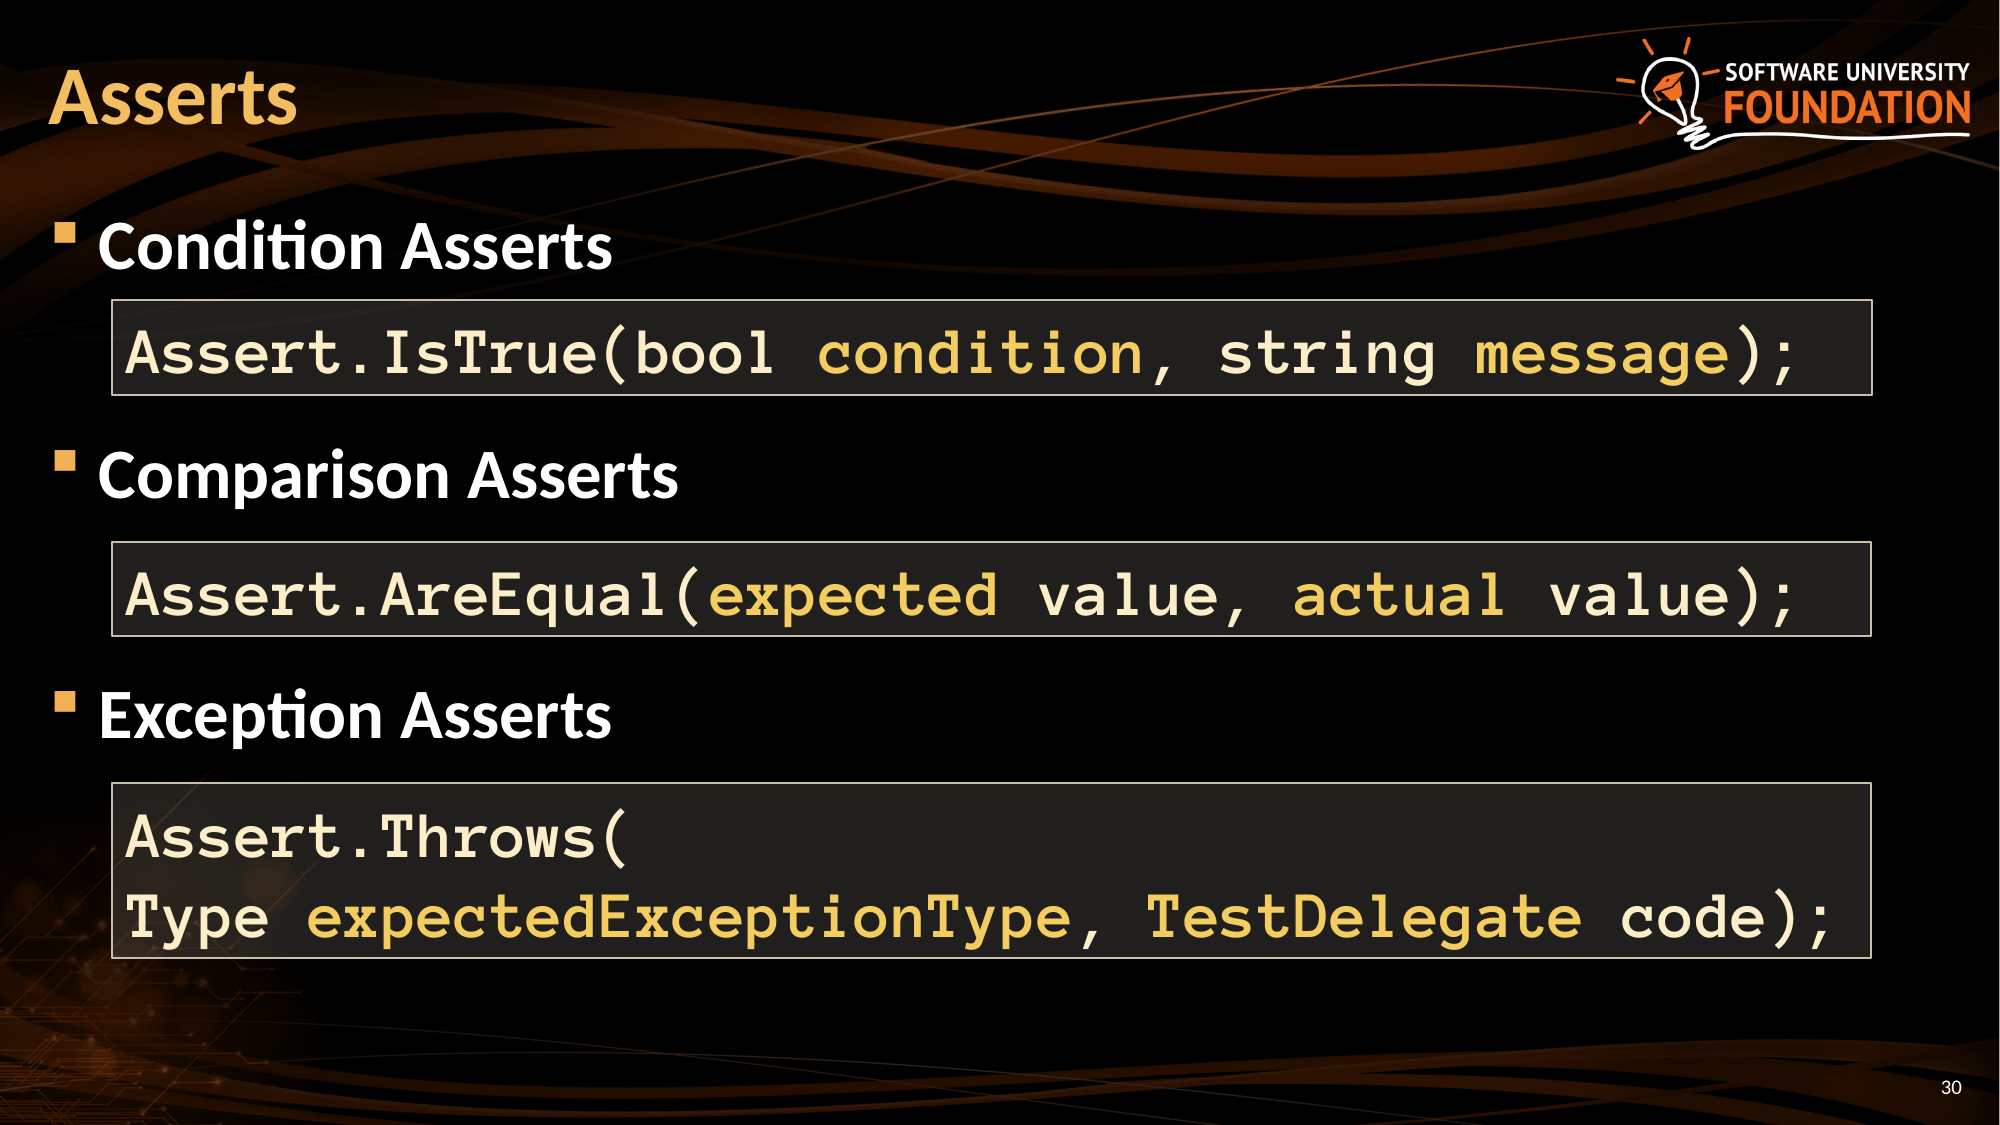

# Asserts
Condition Asserts

Comparison Asserts

Exception Asserts

Assert.IsTrue(bool condition, string message);
Assert.AreEqual(expected value, actual value);
Assert.Throws(
Type expectedExceptionType, TestDelegate code);
30